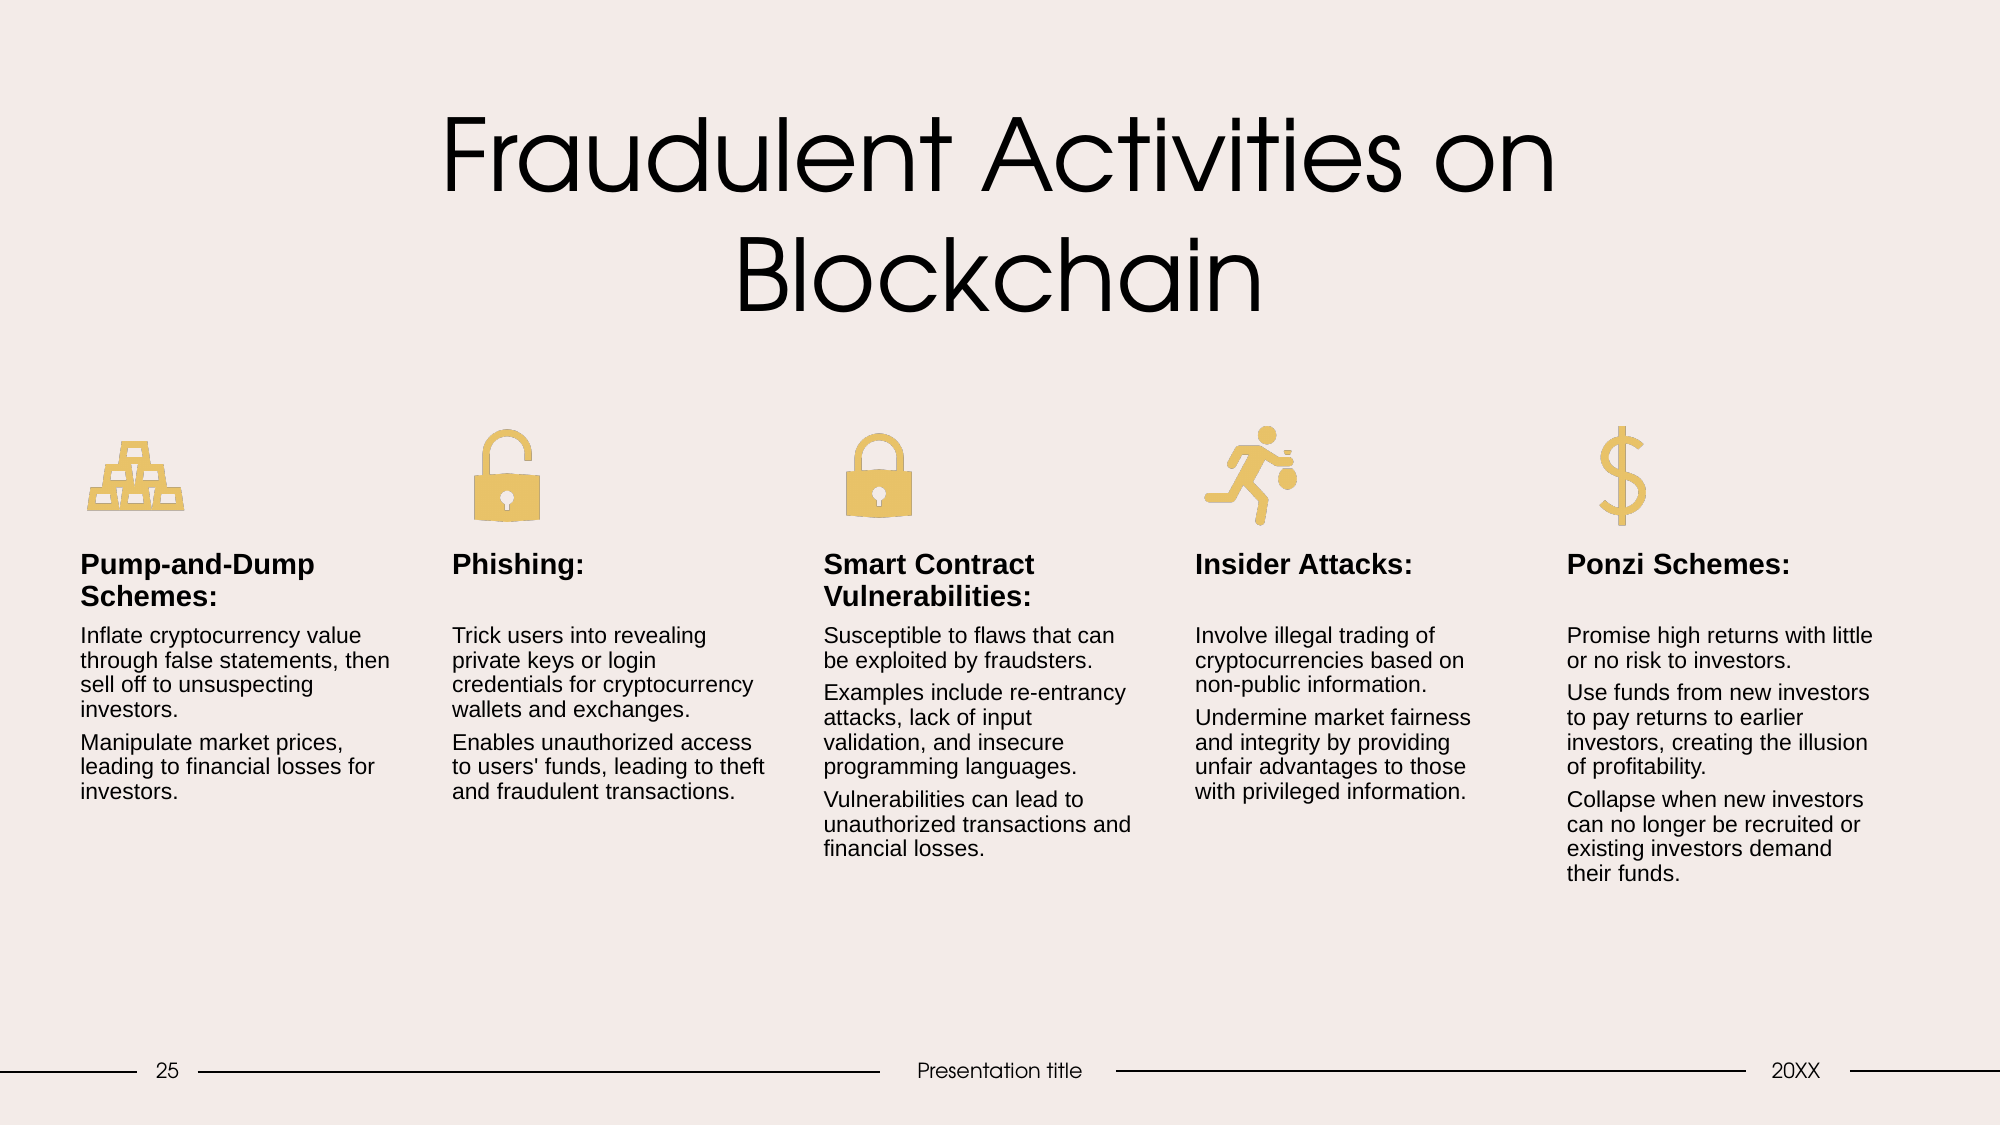

# Fraudulent Activities on Blockchain
Pump-and-Dump Schemes:
Inflate cryptocurrency value through false statements, then sell off to unsuspecting investors.
Manipulate market prices, leading to financial losses for investors.
Phishing:
Trick users into revealing private keys or login credentials for cryptocurrency wallets and exchanges.
Enables unauthorized access to users' funds, leading to theft and fraudulent transactions.
Smart Contract Vulnerabilities:
Susceptible to flaws that can be exploited by fraudsters.
Examples include re-entrancy attacks, lack of input validation, and insecure programming languages.
Vulnerabilities can lead to unauthorized transactions and financial losses.
Insider Attacks:
Involve illegal trading of cryptocurrencies based on non-public information.
Undermine market fairness and integrity by providing unfair advantages to those with privileged information.
Ponzi Schemes:
Promise high returns with little or no risk to investors.
Use funds from new investors to pay returns to earlier investors, creating the illusion of profitability.
Collapse when new investors can no longer be recruited or existing investors demand their funds.
25
Presentation title
20XX